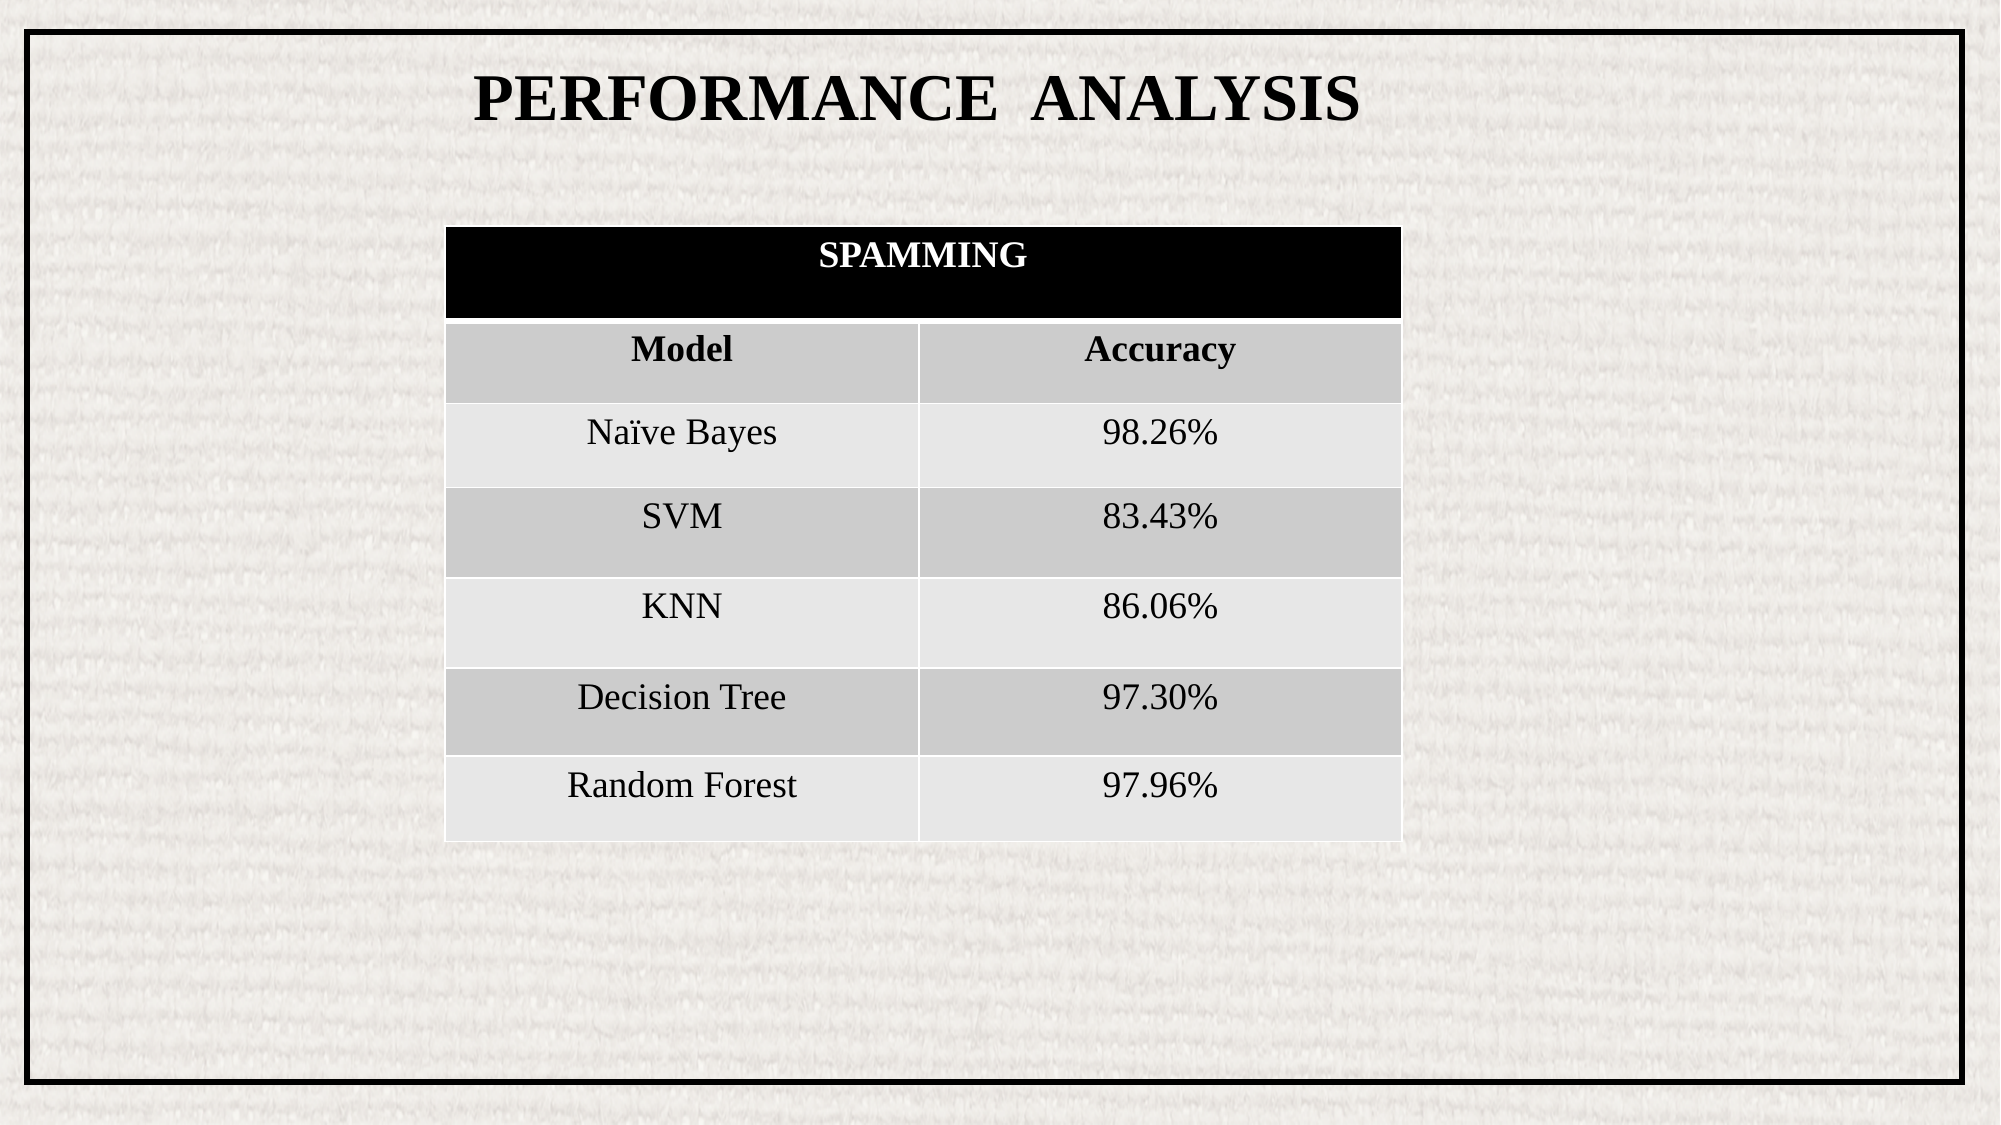

PERFORMANCE  ANALYSIS
| SPAMMING |  |
| --- | --- |
| Model | Accuracy |
| Naïve Bayes | 98.26% |
| SVM | 83.43% |
| KNN | 86.06% |
| Decision Tree | 97.30% |
| Random Forest | 97.96% |